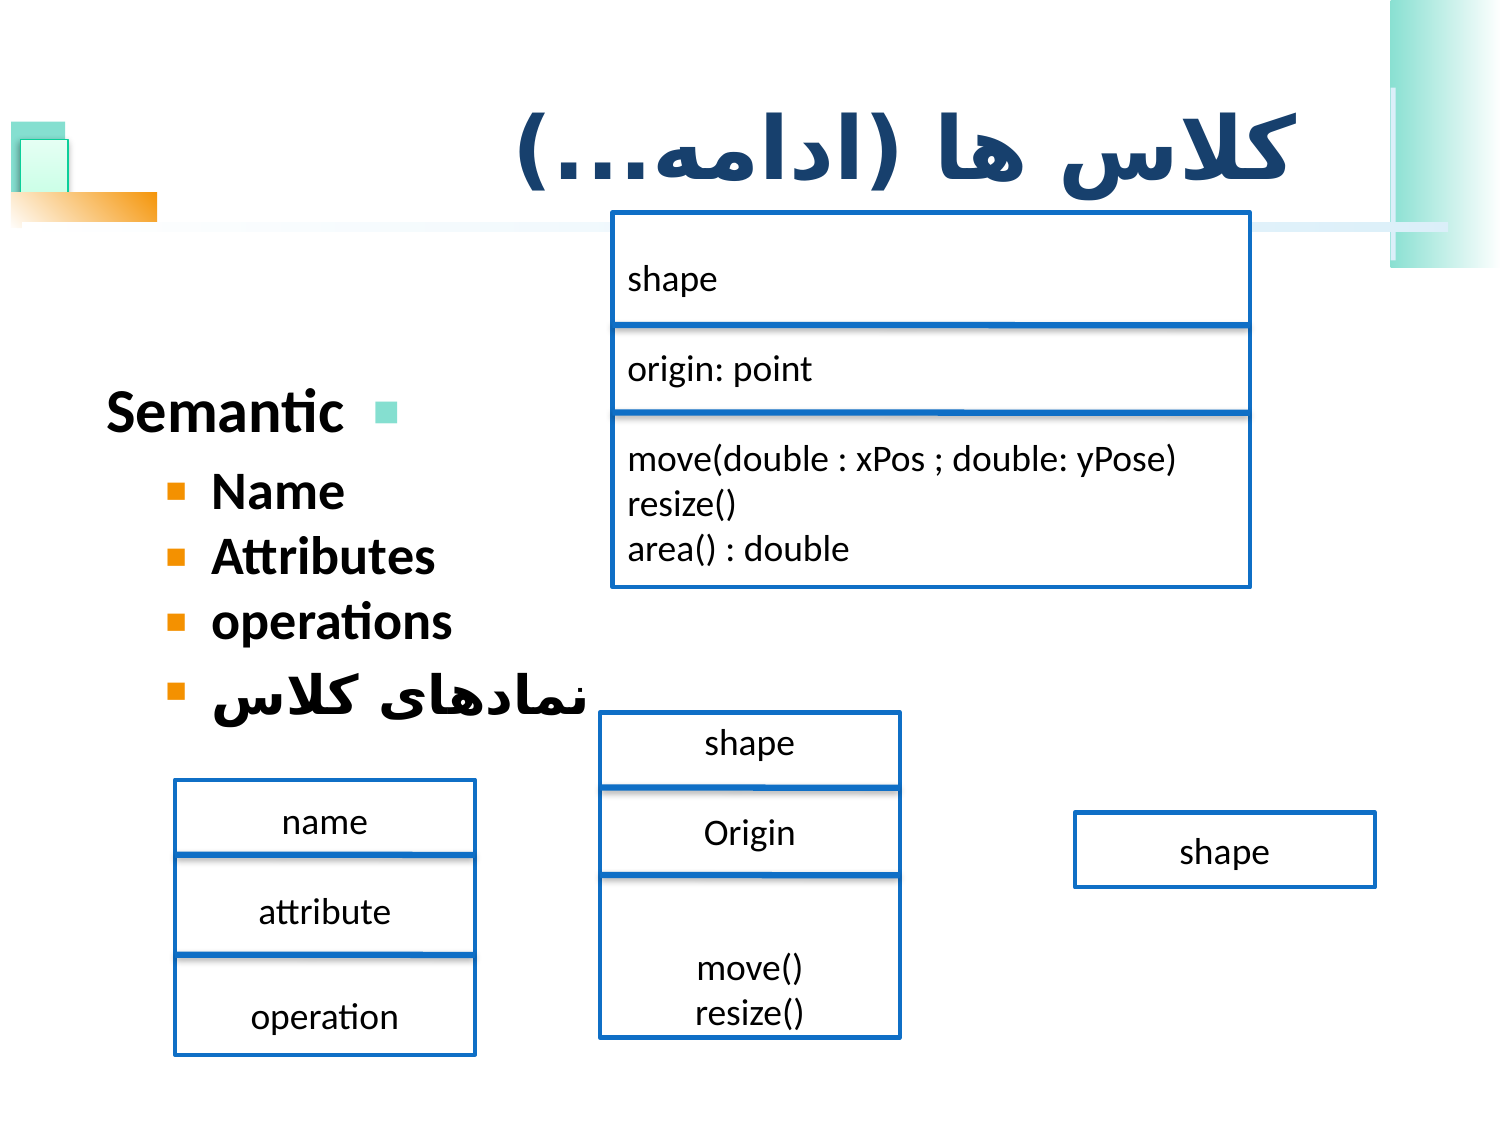

# کلاس ها (ادامه...)

shape

origin: point

move(double : xPos ; double: yPose)
resize()
area() : double

Semantic
Name
Attributes
operations
نمادهای کلاس

shape

Origin

move()
resize()

name

attribute

operation

shape